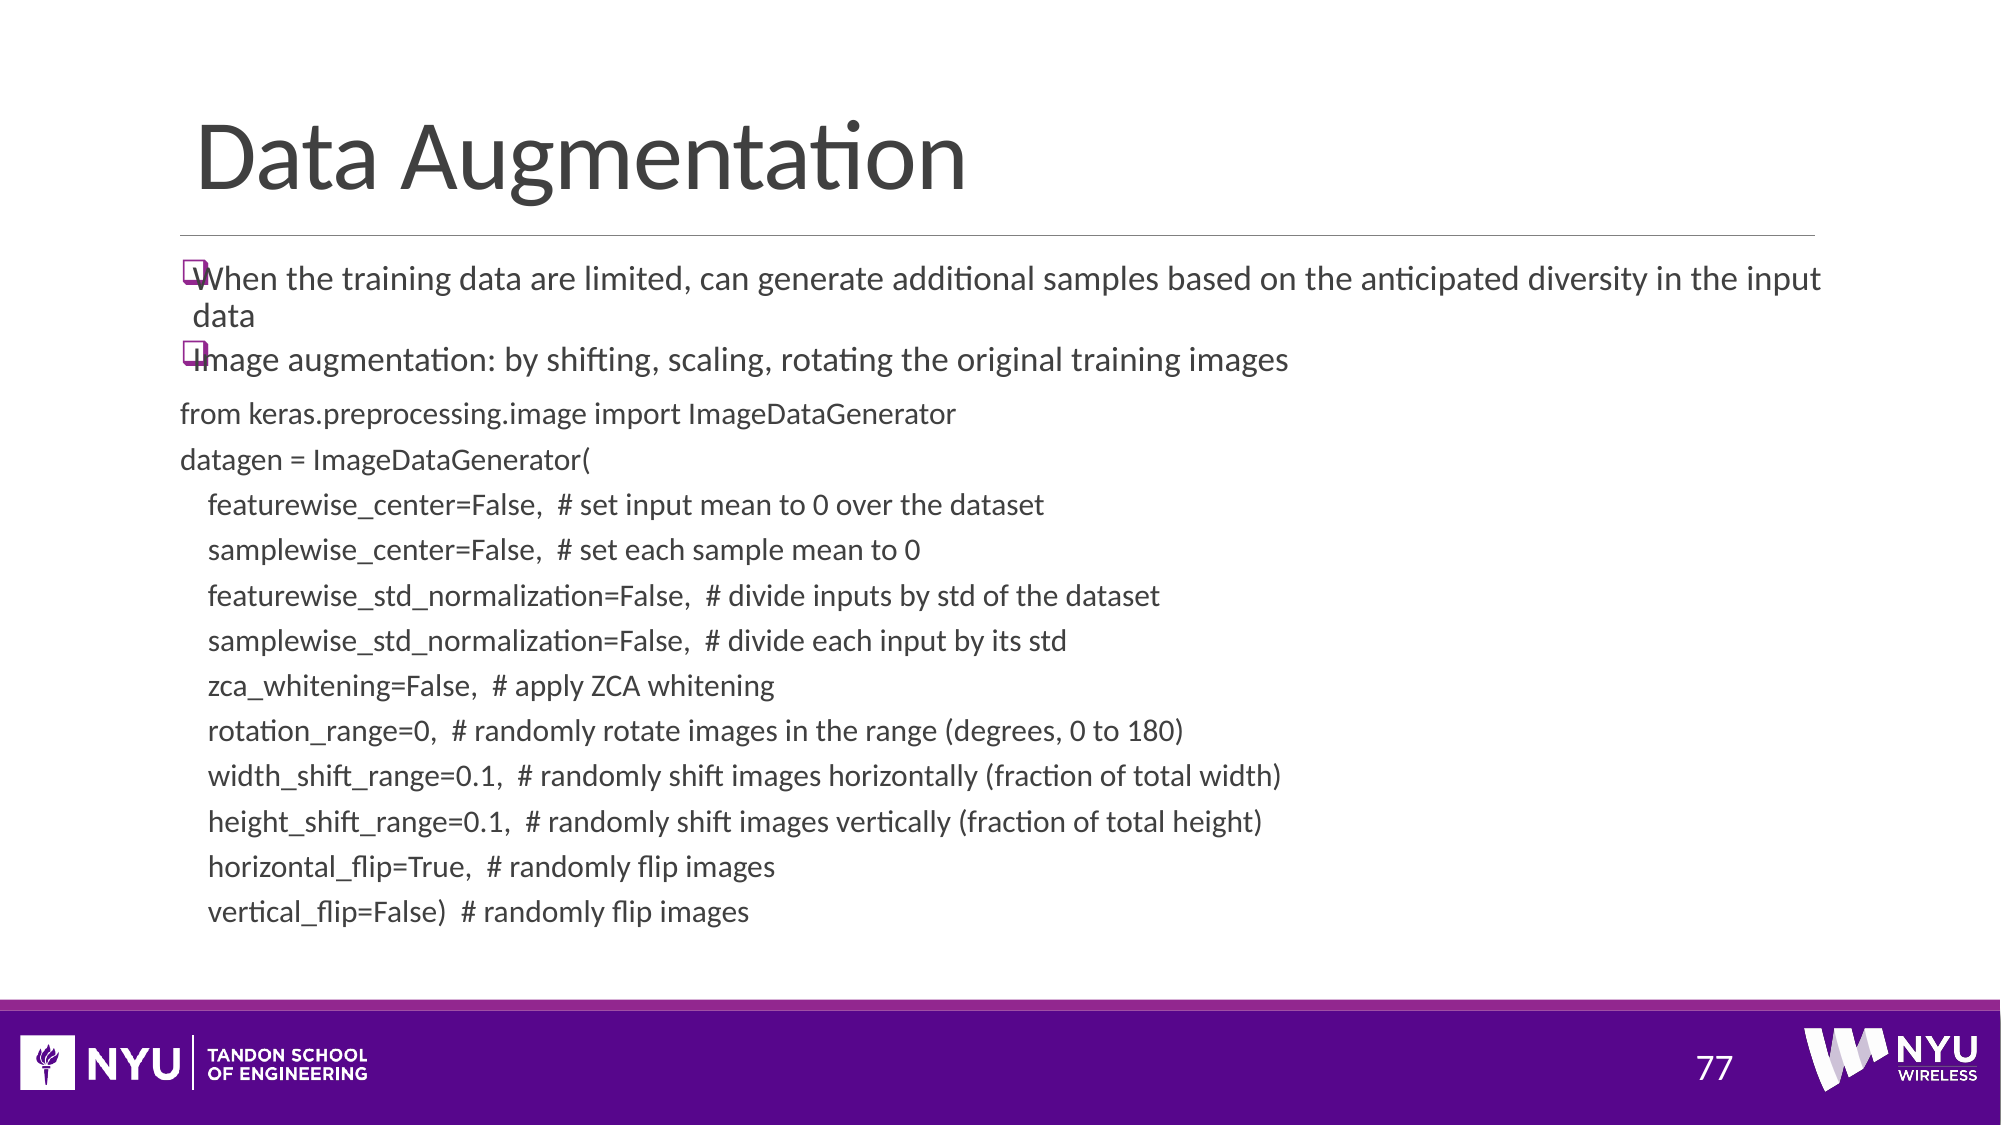

# Data Augmentation
When the training data are limited, can generate additional samples based on the anticipated diversity in the input data
Image augmentation: by shifting, scaling, rotating the original training images
from keras.preprocessing.image import ImageDataGenerator
datagen = ImageDataGenerator(
    featurewise_center=False,  # set input mean to 0 over the dataset
    samplewise_center=False,  # set each sample mean to 0
    featurewise_std_normalization=False,  # divide inputs by std of the dataset
    samplewise_std_normalization=False,  # divide each input by its std
    zca_whitening=False,  # apply ZCA whitening
    rotation_range=0,  # randomly rotate images in the range (degrees, 0 to 180)
    width_shift_range=0.1,  # randomly shift images horizontally (fraction of total width)
    height_shift_range=0.1,  # randomly shift images vertically (fraction of total height)
    horizontal_flip=True,  # randomly flip images
    vertical_flip=False)  # randomly flip images
77